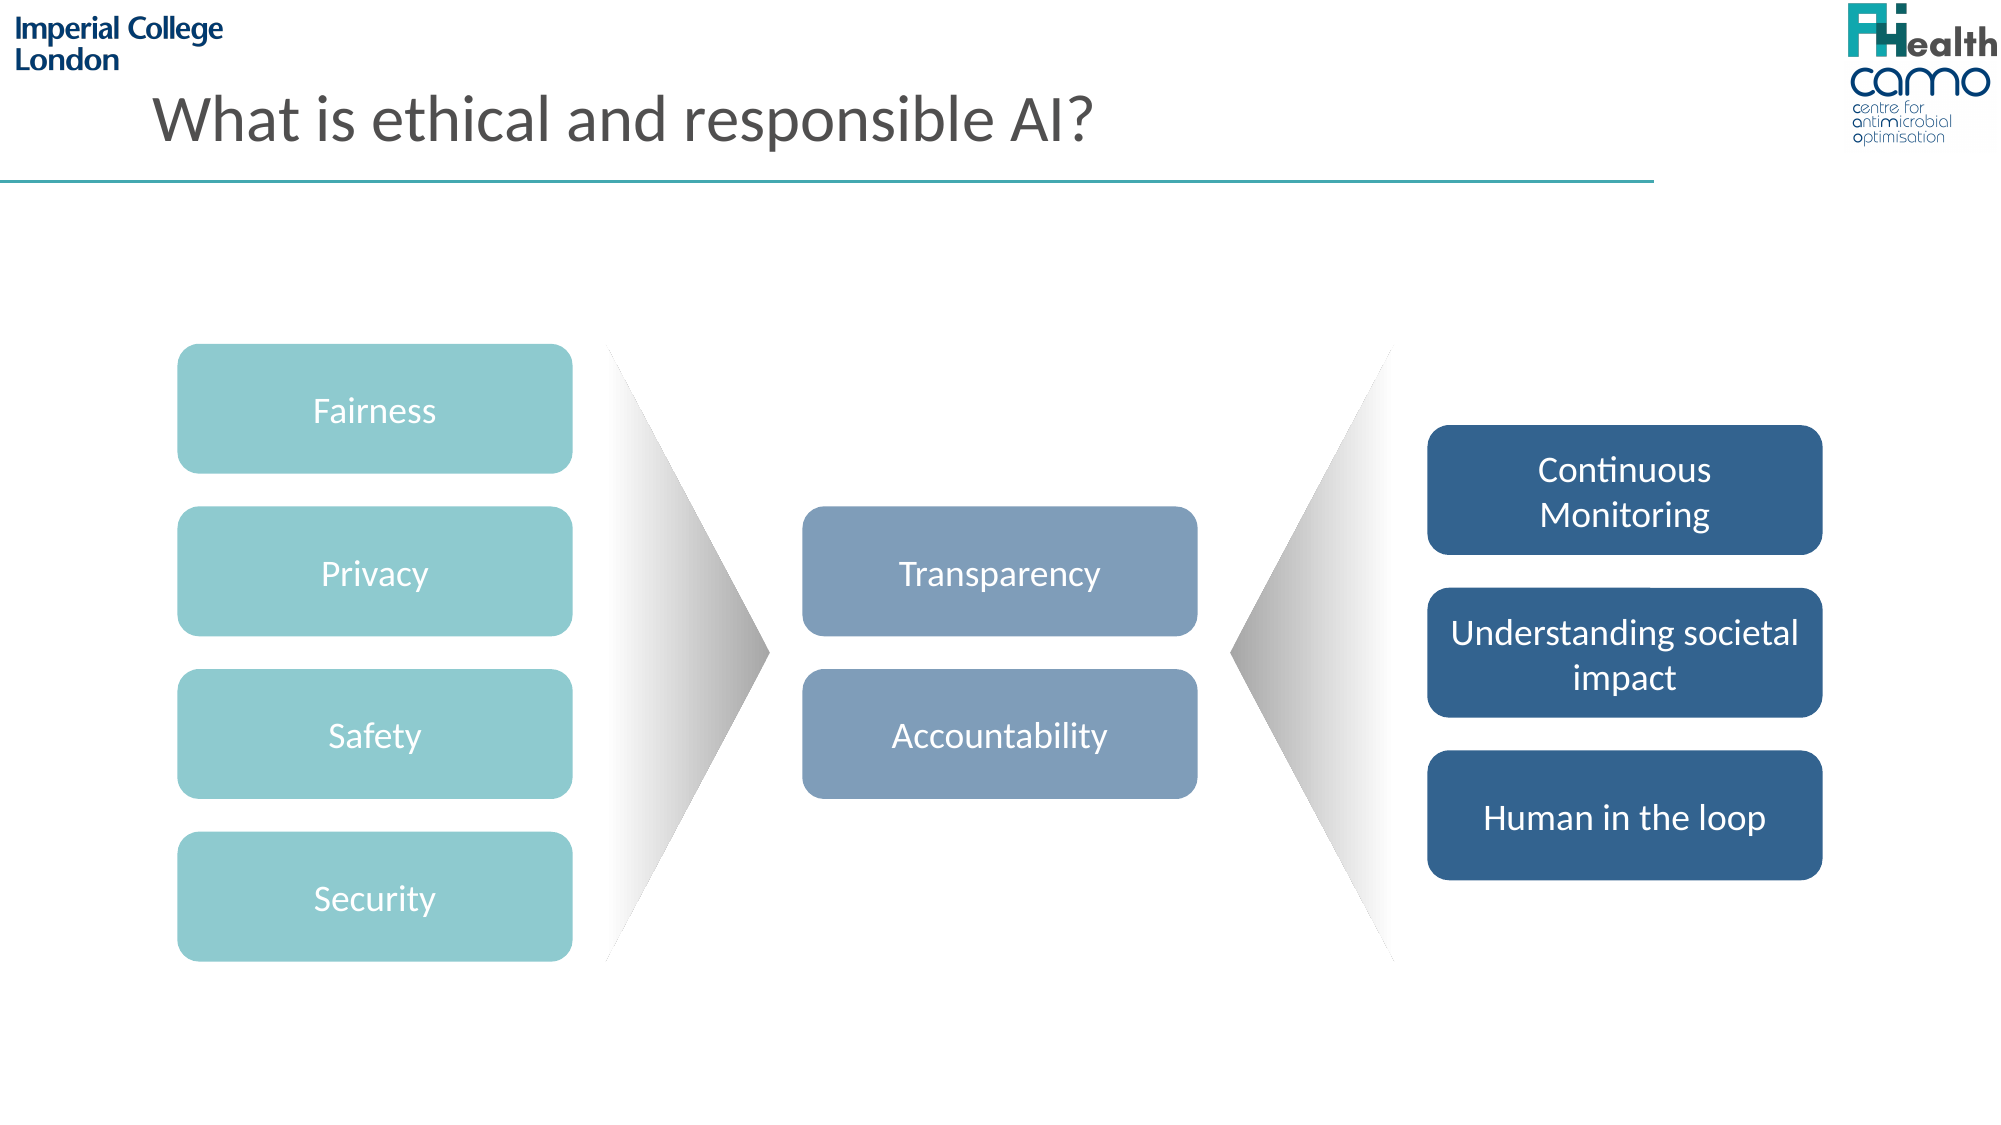

# What is ethical and responsible AI?

Fairness
Continuous Monitoring
Transparency
Privacy

Understanding societal impact
Safety
Accountability
Human in the loop
Security